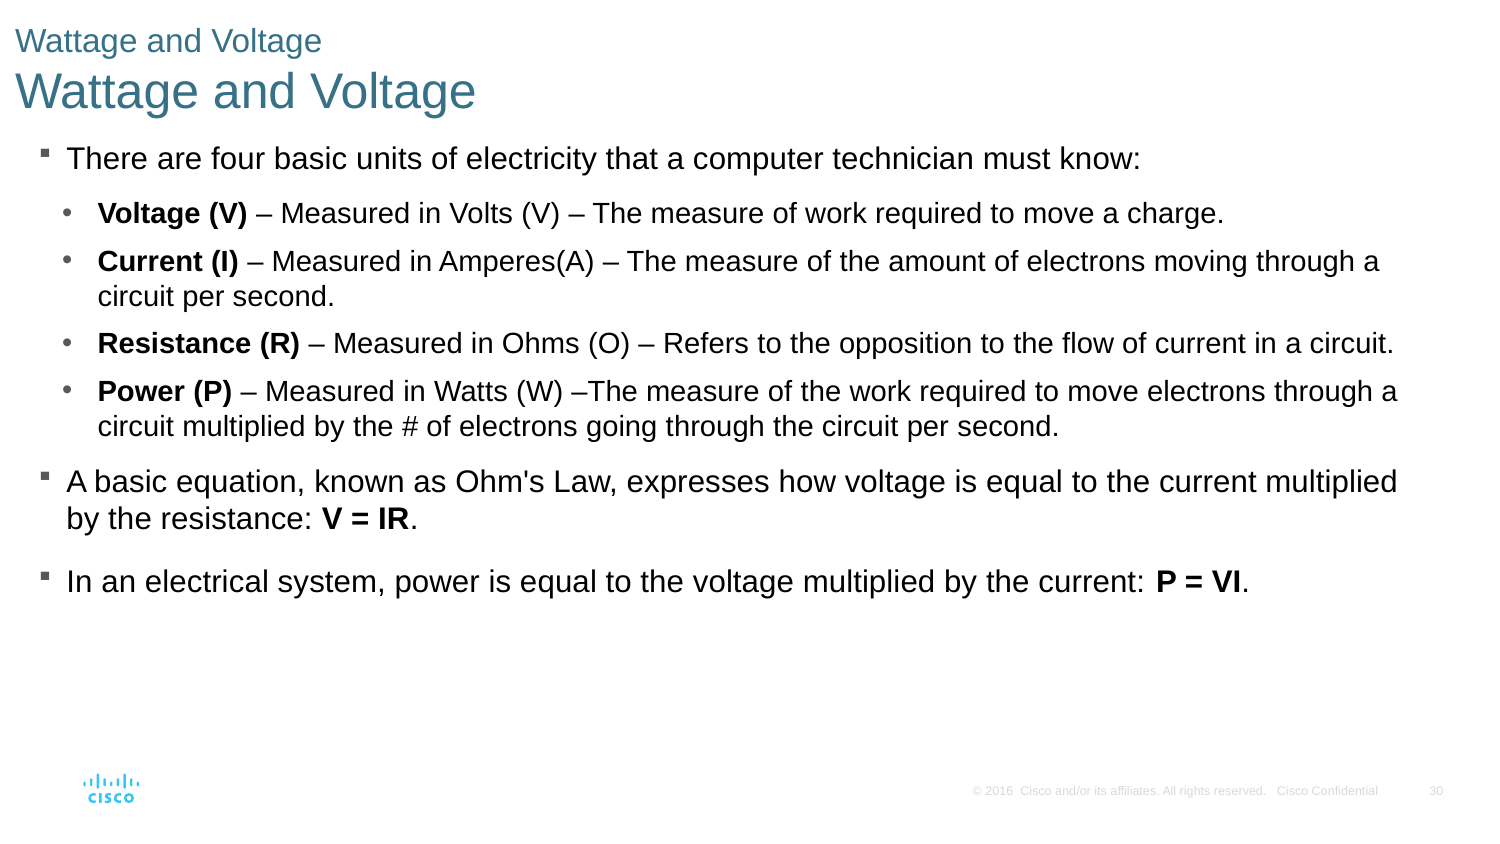

# Wattage and Voltage Wattage and Voltage
There are four basic units of electricity that a computer technician must know:
Voltage (V) – Measured in Volts (V) – The measure of work required to move a charge.
Current (I) – Measured in Amperes(A) – The measure of the amount of electrons moving through a circuit per second.
Resistance (R) – Measured in Ohms (O) – Refers to the opposition to the flow of current in a circuit.
Power (P) – Measured in Watts (W) –The measure of the work required to move electrons through a circuit multiplied by the # of electrons going through the circuit per second.
A basic equation, known as Ohm's Law, expresses how voltage is equal to the current multiplied by the resistance: V = IR.
In an electrical system, power is equal to the voltage multiplied by the current: P = VI.